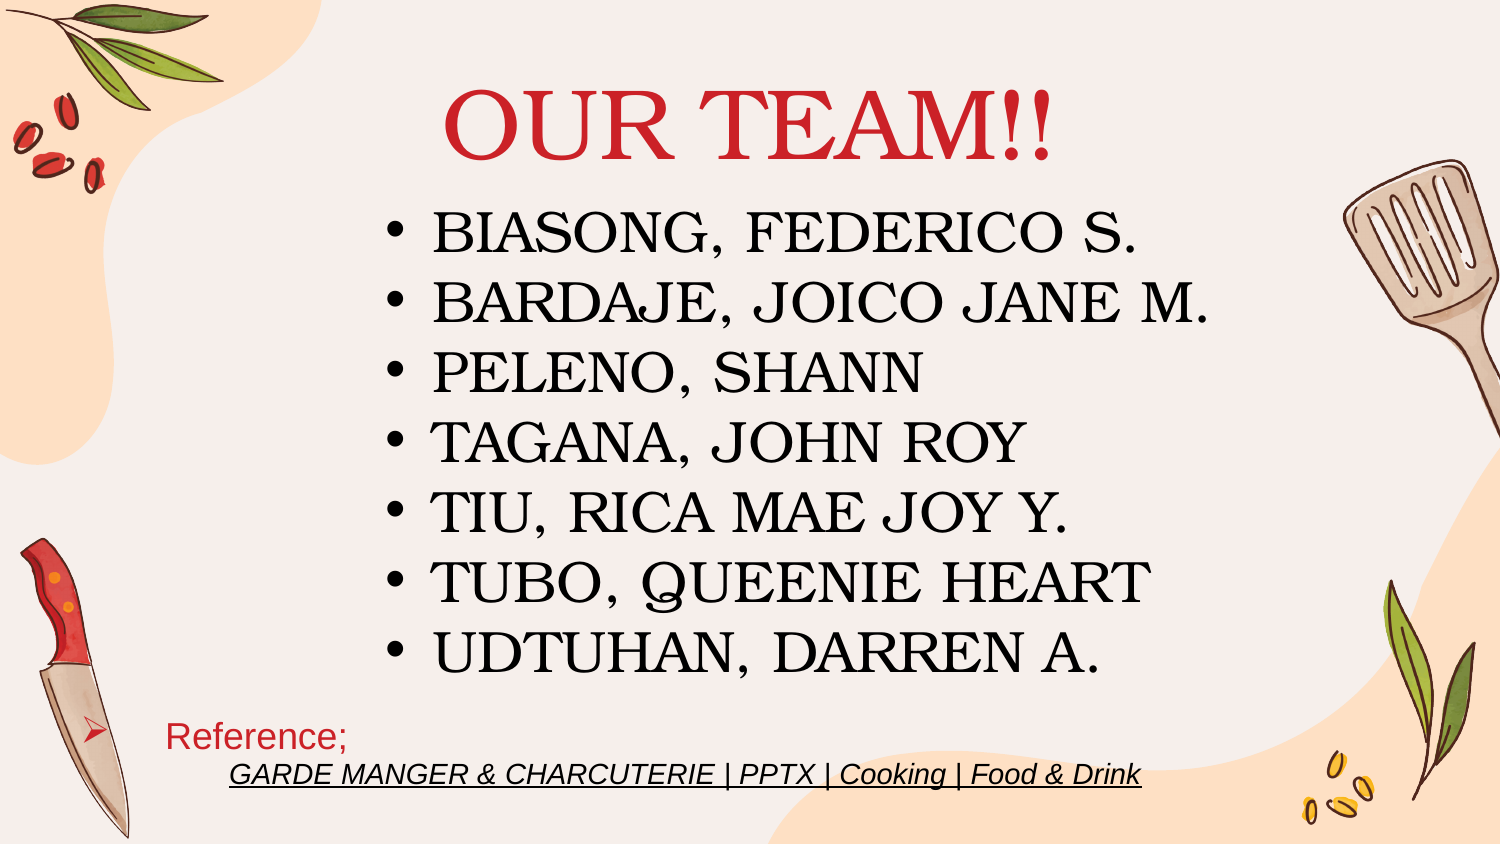

# OUR TEAM!!
BIASONG, FEDERICO S.
BARDAJE, JOICO JANE M.
PELENO, SHANN
TAGANA, JOHN ROY
TIU, RICA MAE JOY Y.
TUBO, QUEENIE HEART
UDTUHAN, DARREN A.
Reference;
GARDE MANGER & CHARCUTERIE | PPTX | Cooking | Food & Drink